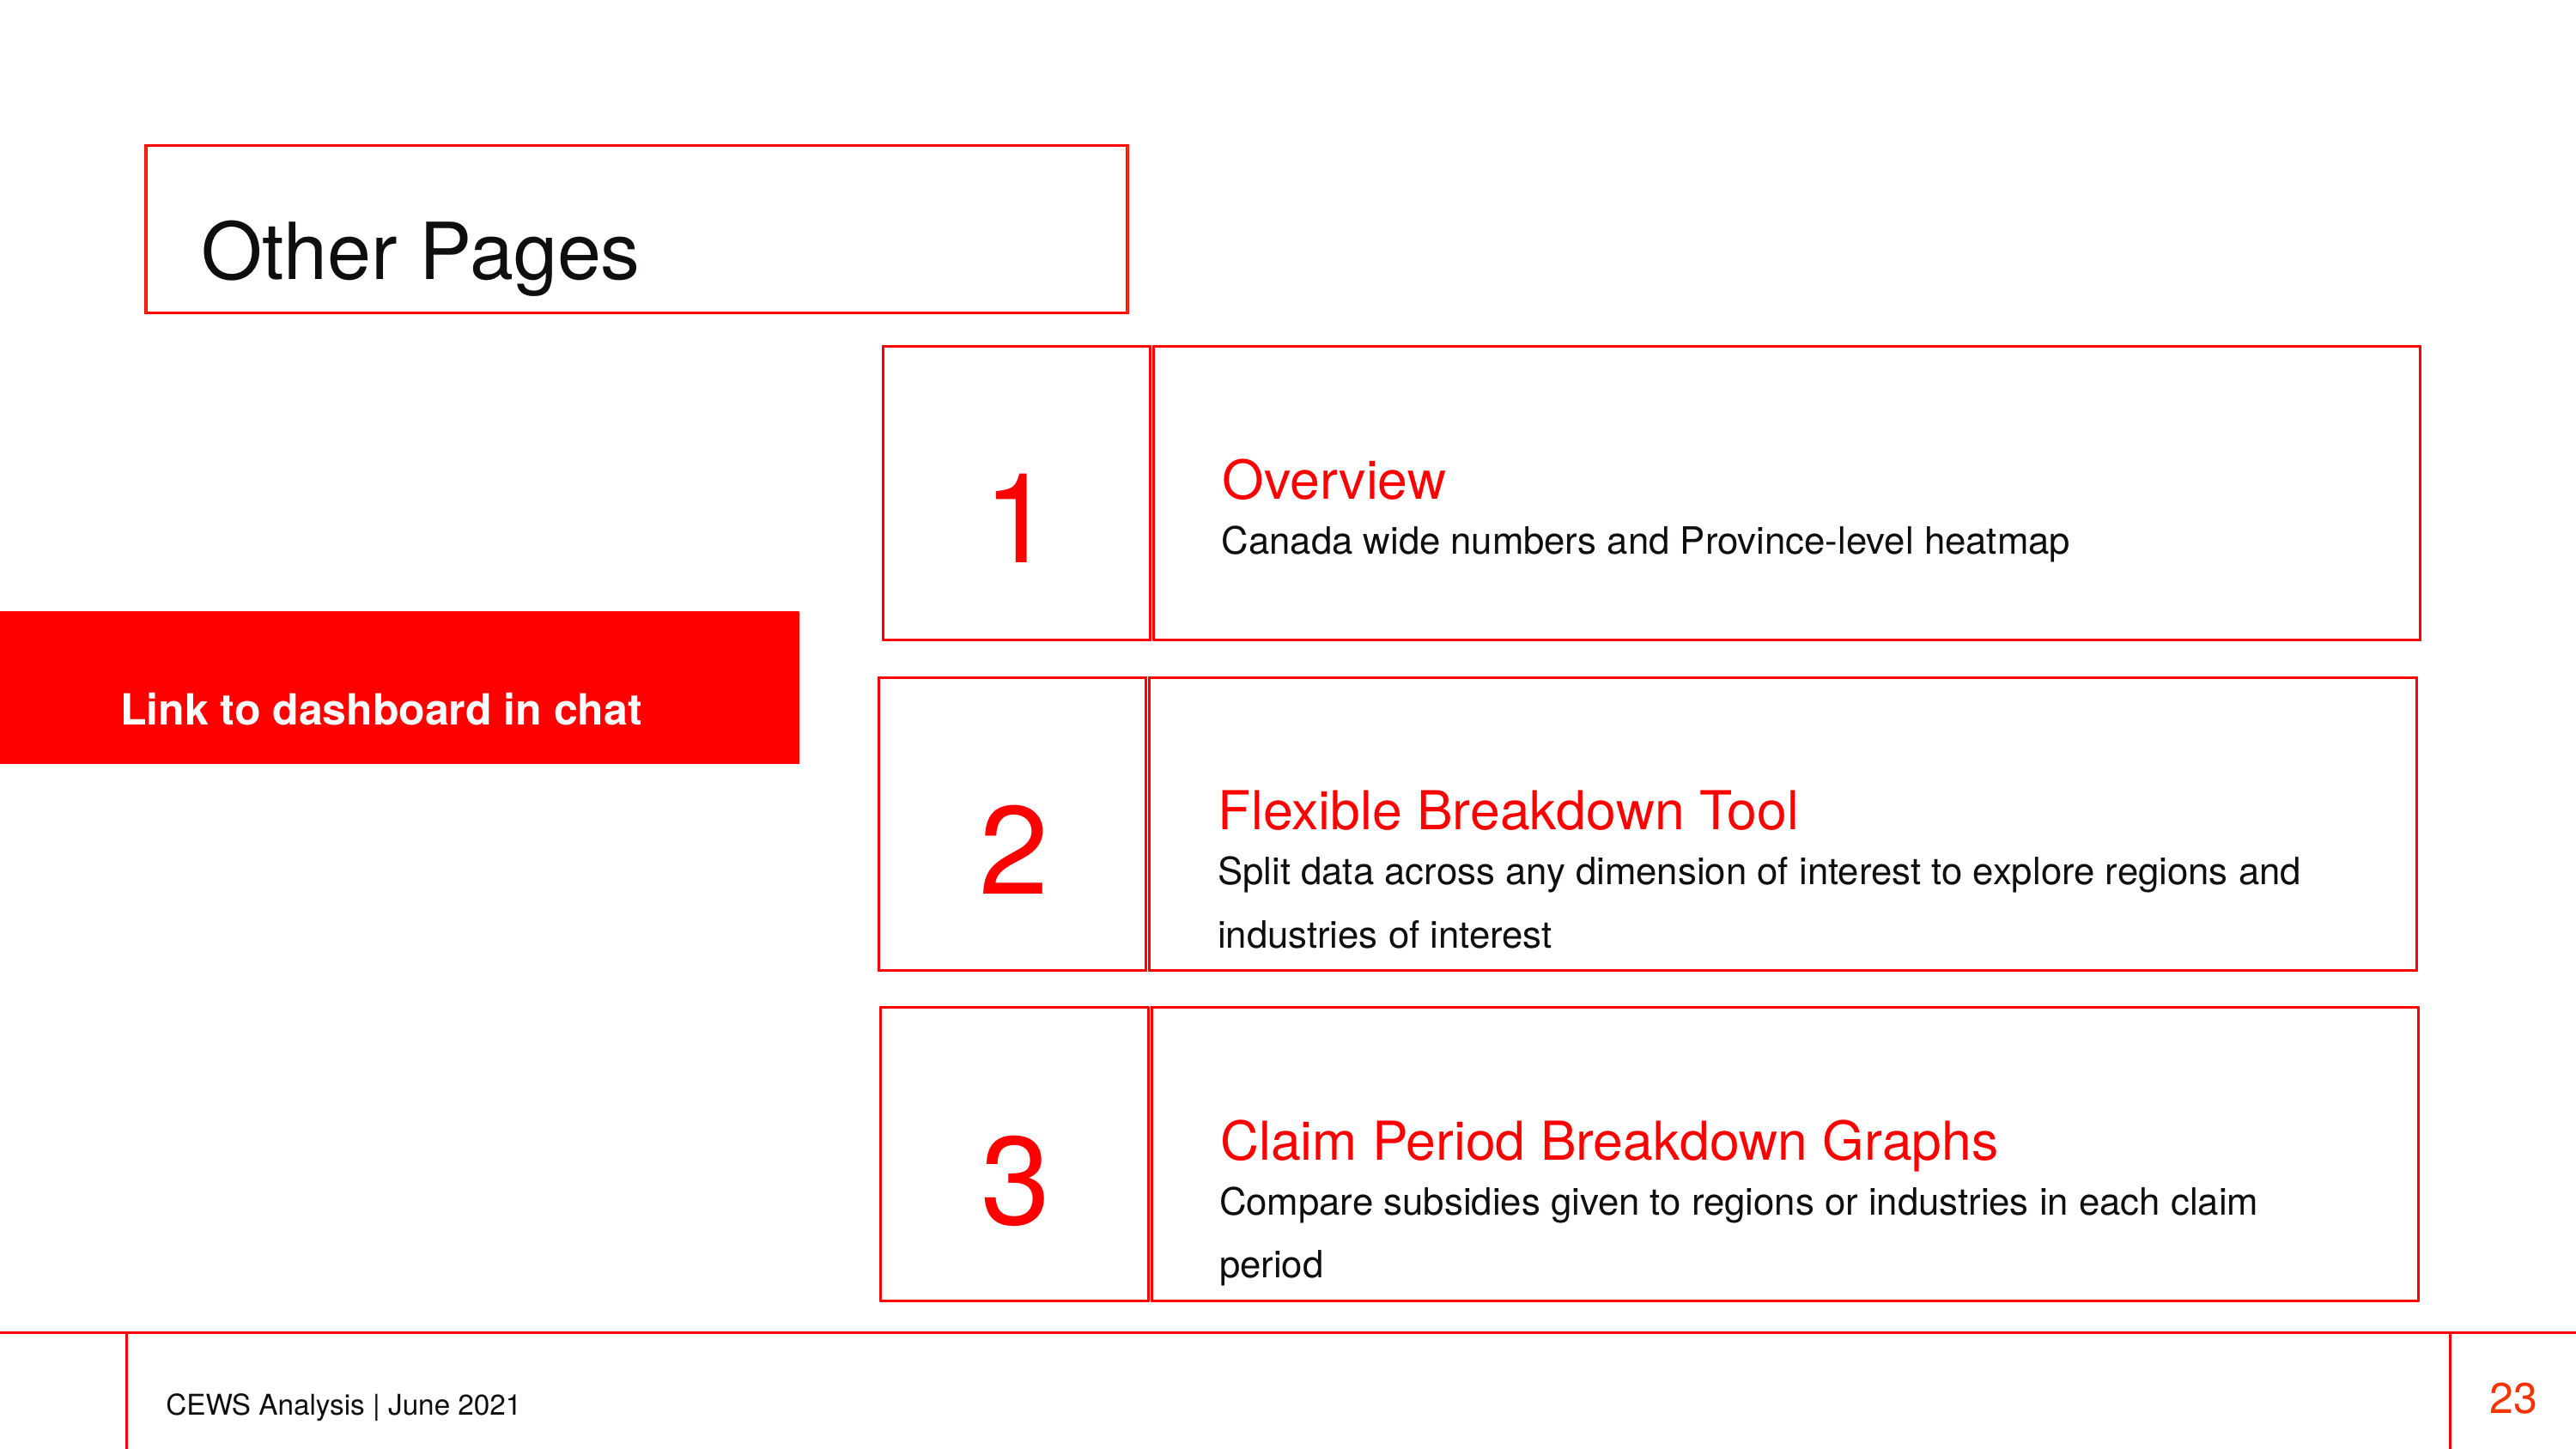

Other Pages

Overview
1
Canada wide numbers and Province-level heatmap

Link to dashboard in chat

Flexible Breakdown Tool
2
Split data across any dimension of interest to explore regions and industries of interest

Claim Period Breakdown Graphs
3
Compare subsidies given to regions or industries in each claim period

CEWS Analysis | June 2021
23